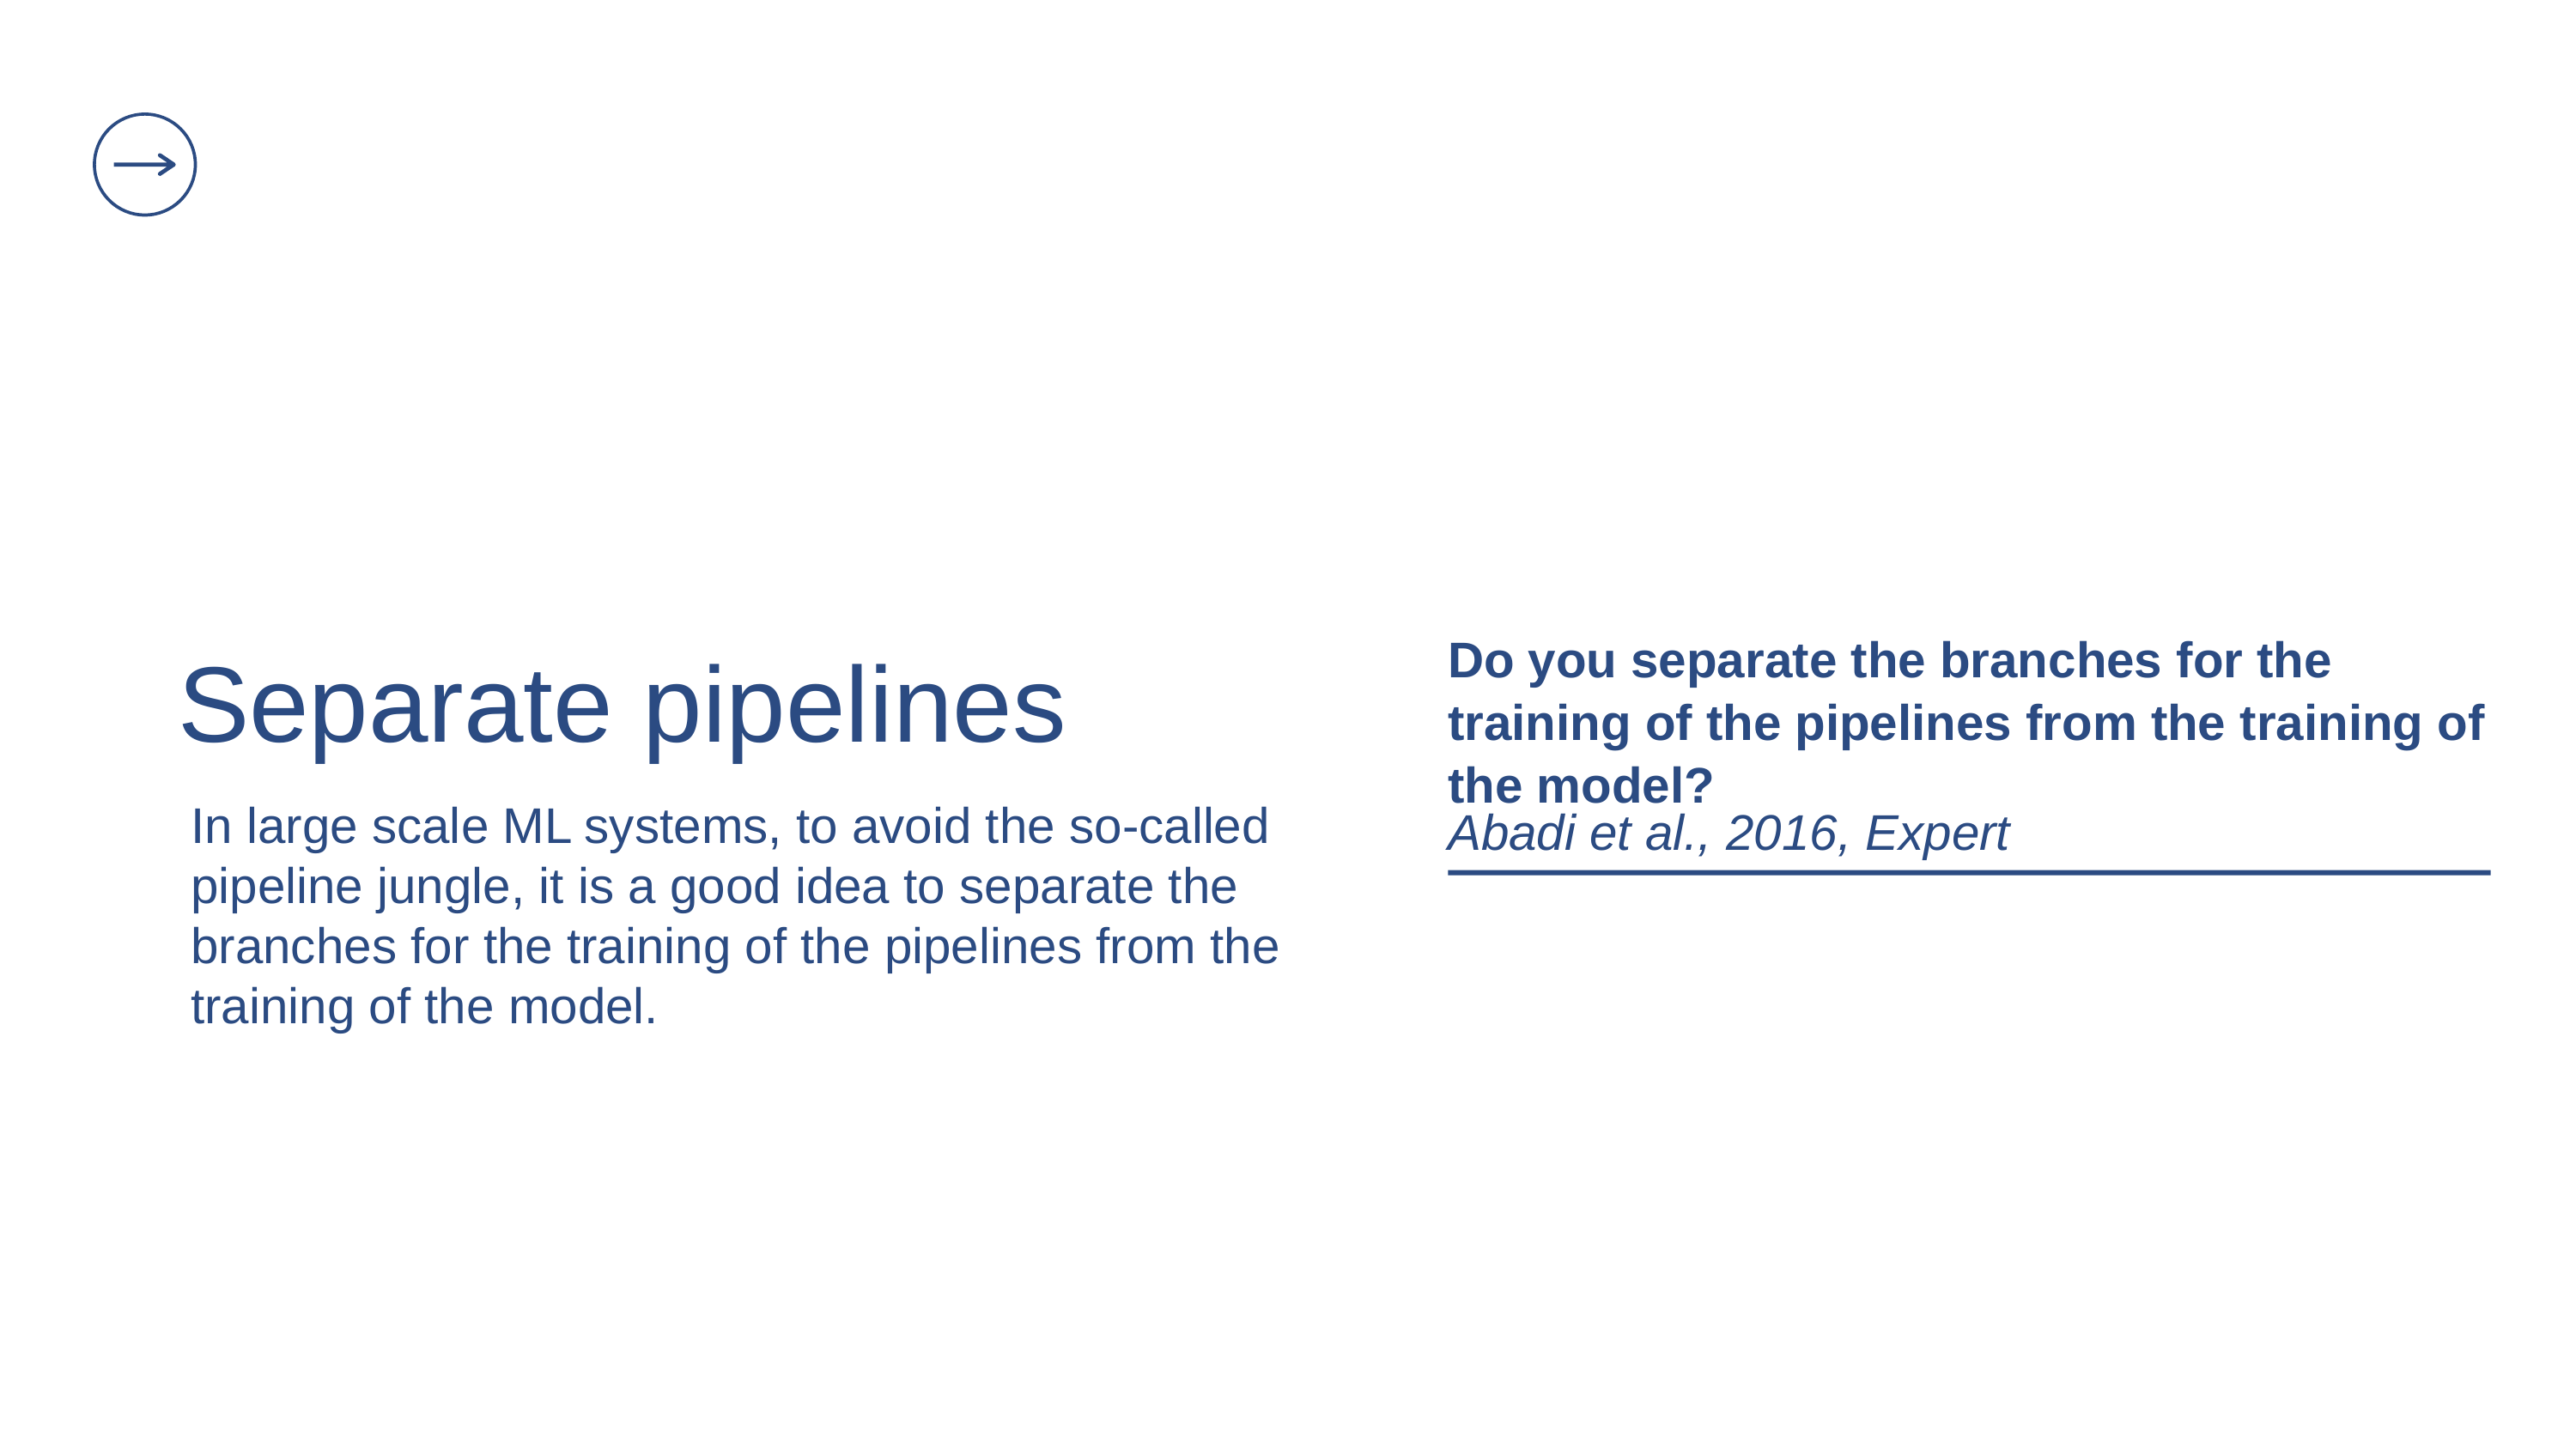

Do you separate the branches for the training of the pipelines from the training of the model?
Abadi et al., 2016, Expert
Separate pipelines
In large scale ML systems, to avoid the so-called pipeline jungle, it is a good idea to separate the branches for the training of the pipelines from the training of the model.